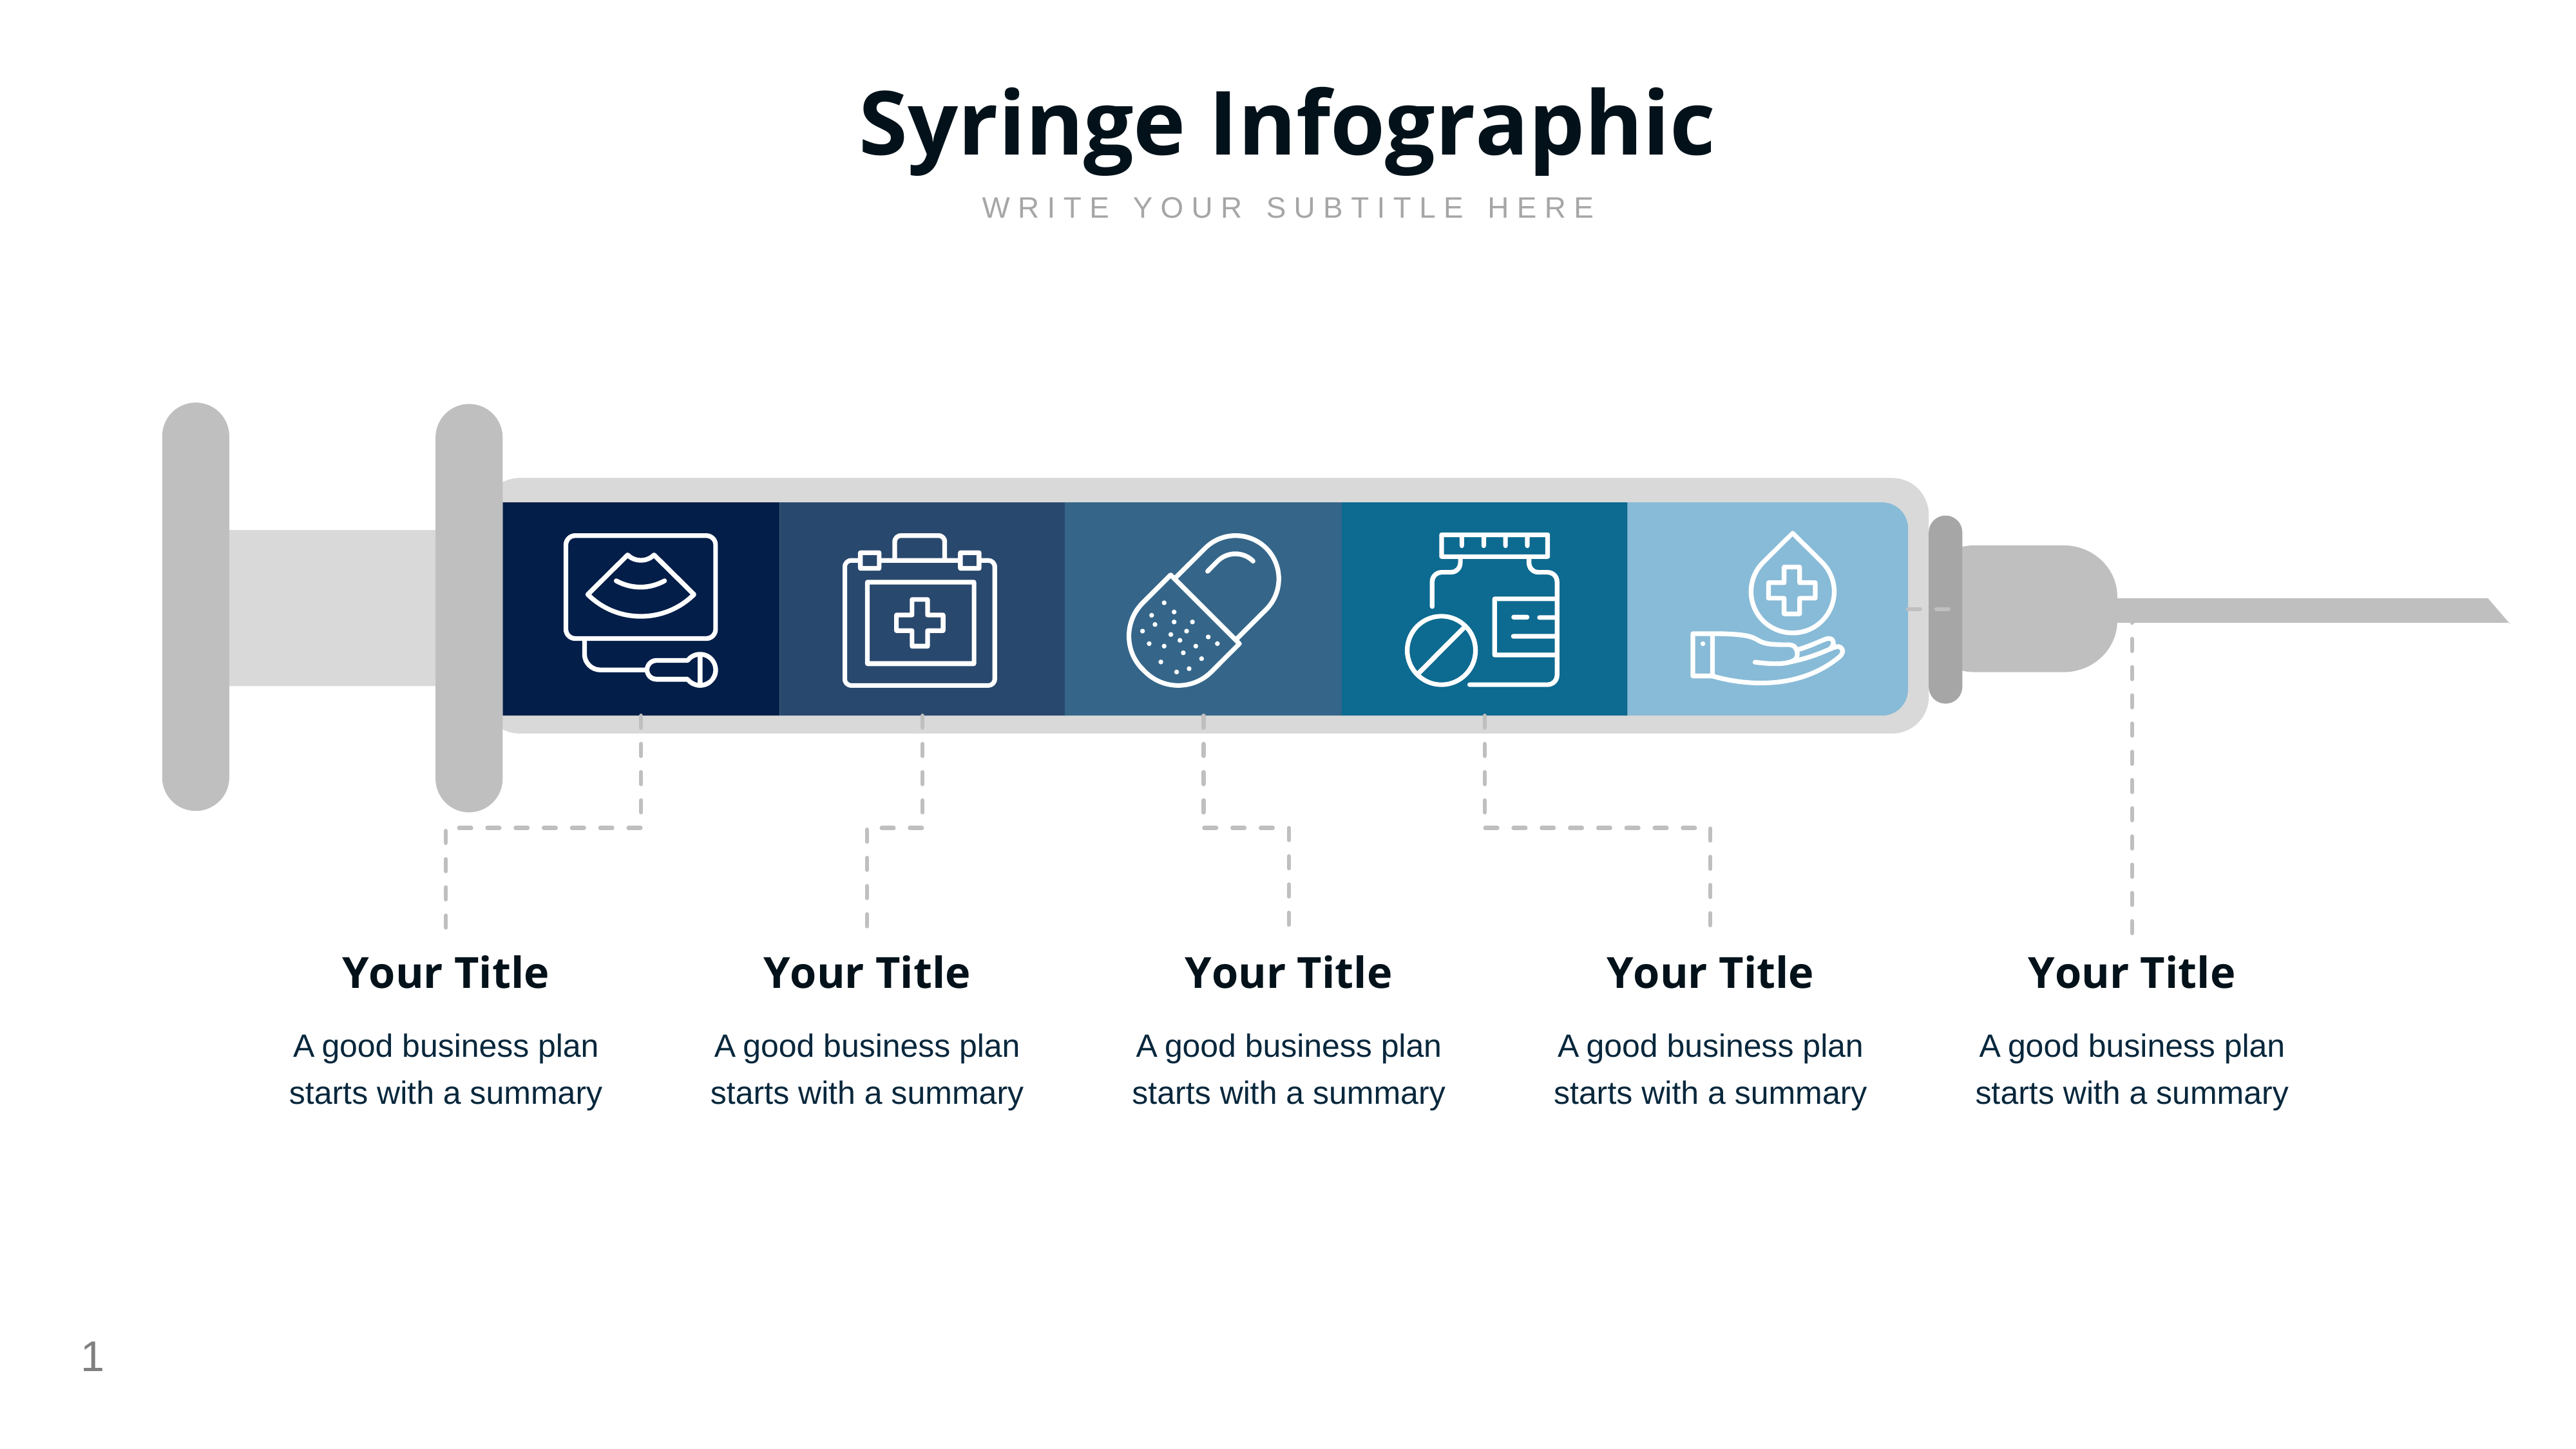

Syringe Infographic
WRITE YOUR SUBTITLE HERE

Your Title
Your Title
Your Title
Your Title
Your Title
A good business plan starts with a summary
A good business plan starts with a summary
A good business plan starts with a summary
A good business plan starts with a summary
A good business plan starts with a summary